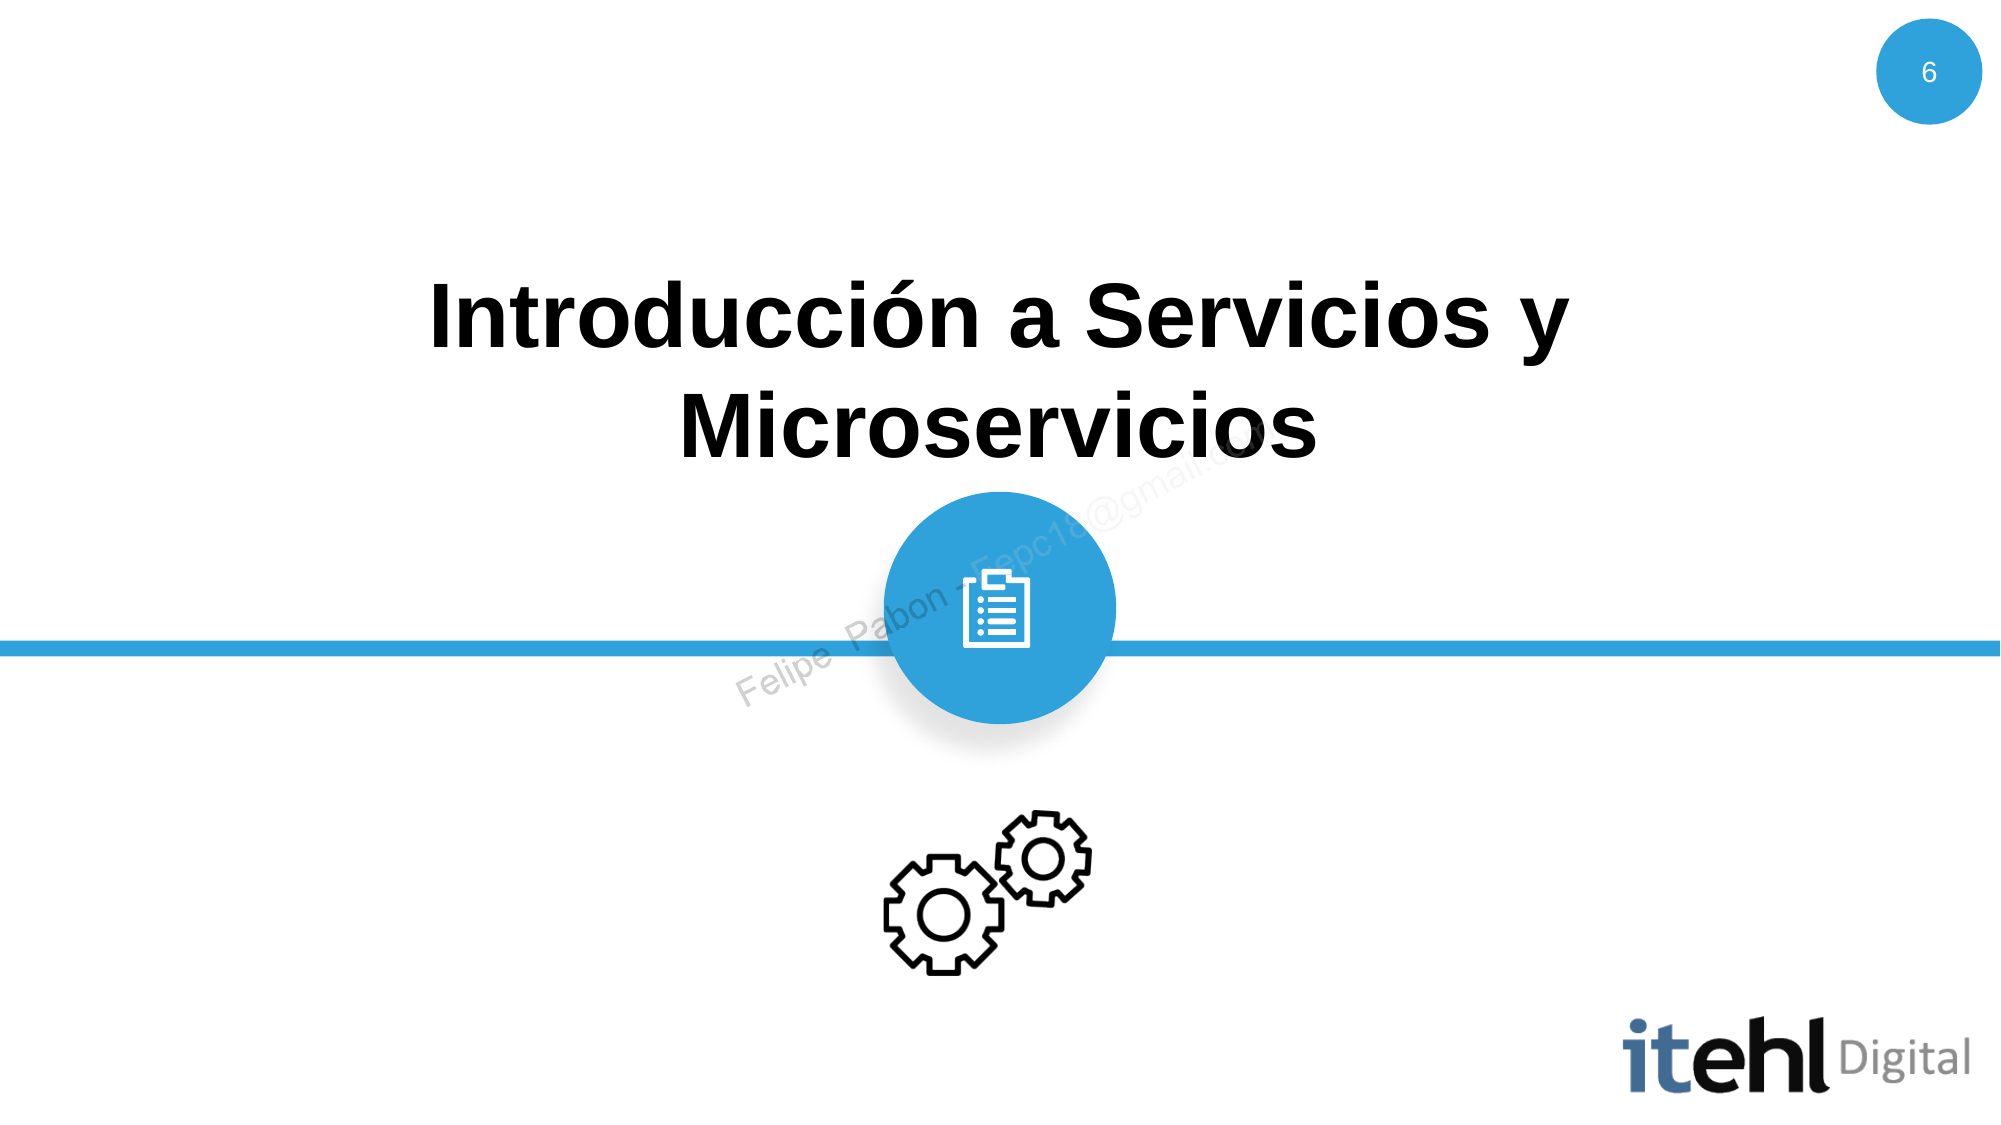

6
# Introducción a Servicios y  Microservicios